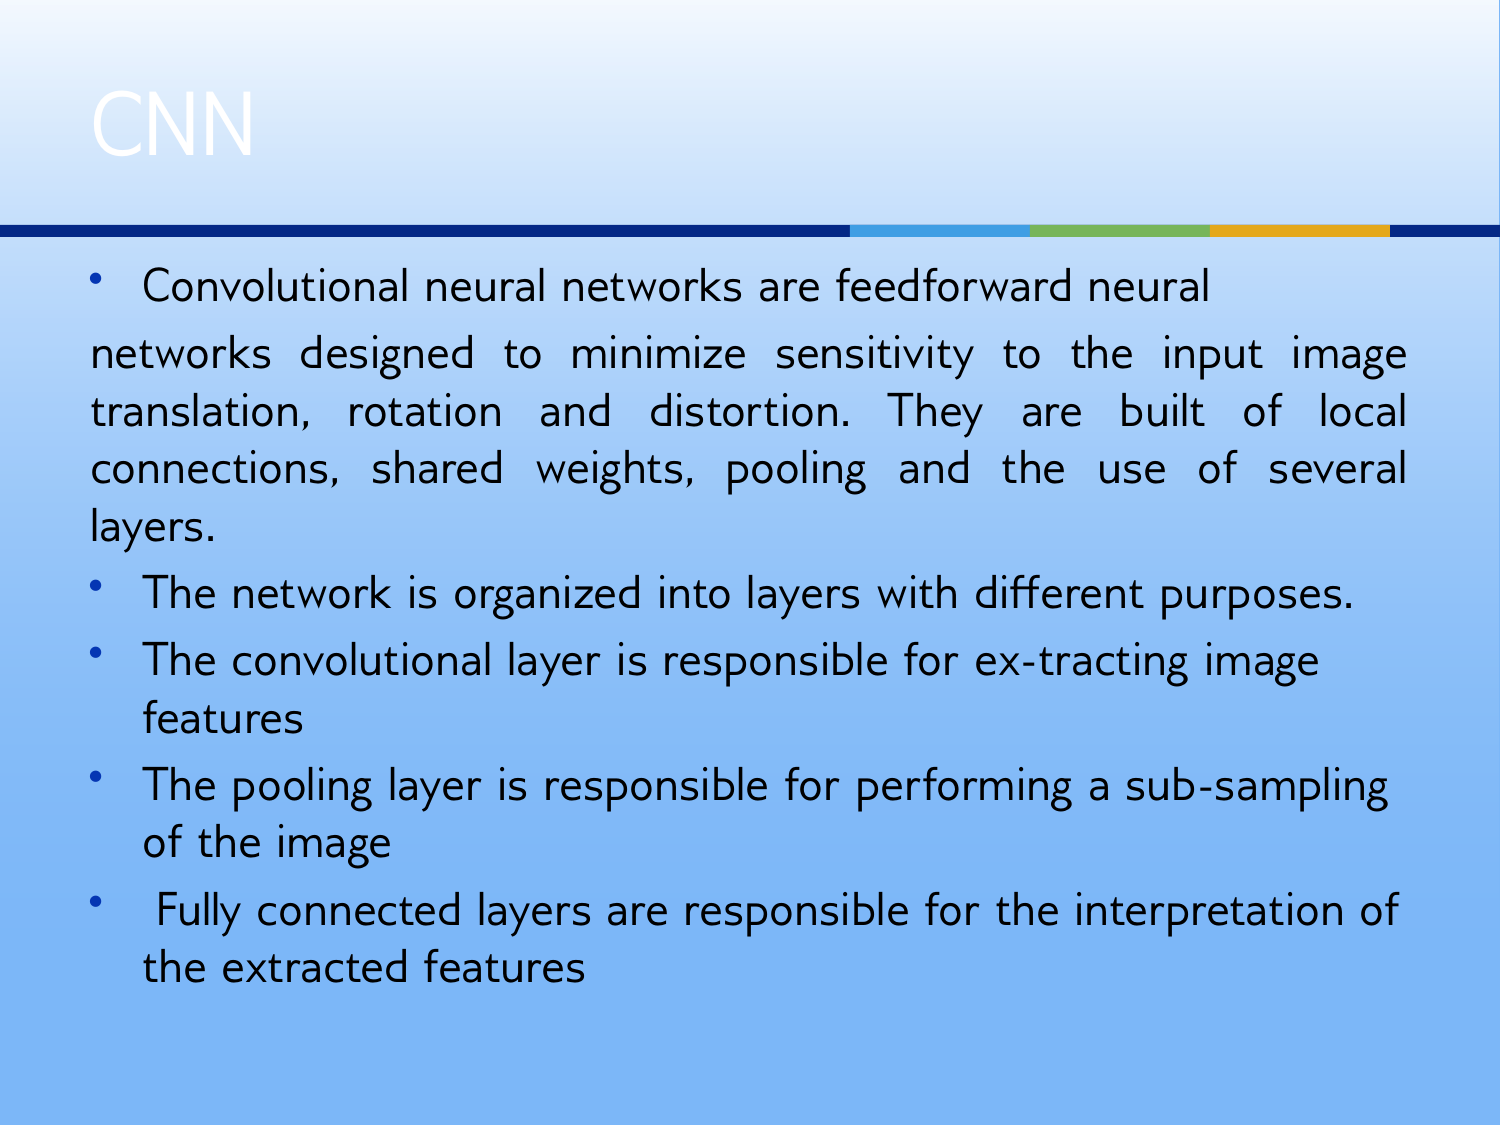

# CNN
Convolutional neural networks are feedforward neural
networks designed to minimize sensitivity to the input image translation, rotation and distortion. They are built of local connections, shared weights, pooling and the use of several layers.
The network is organized into layers with different purposes.
The convolutional layer is responsible for ex-tracting image features
The pooling layer is responsible for performing a sub-sampling of the image
 Fully connected layers are responsible for the interpretation of the extracted features